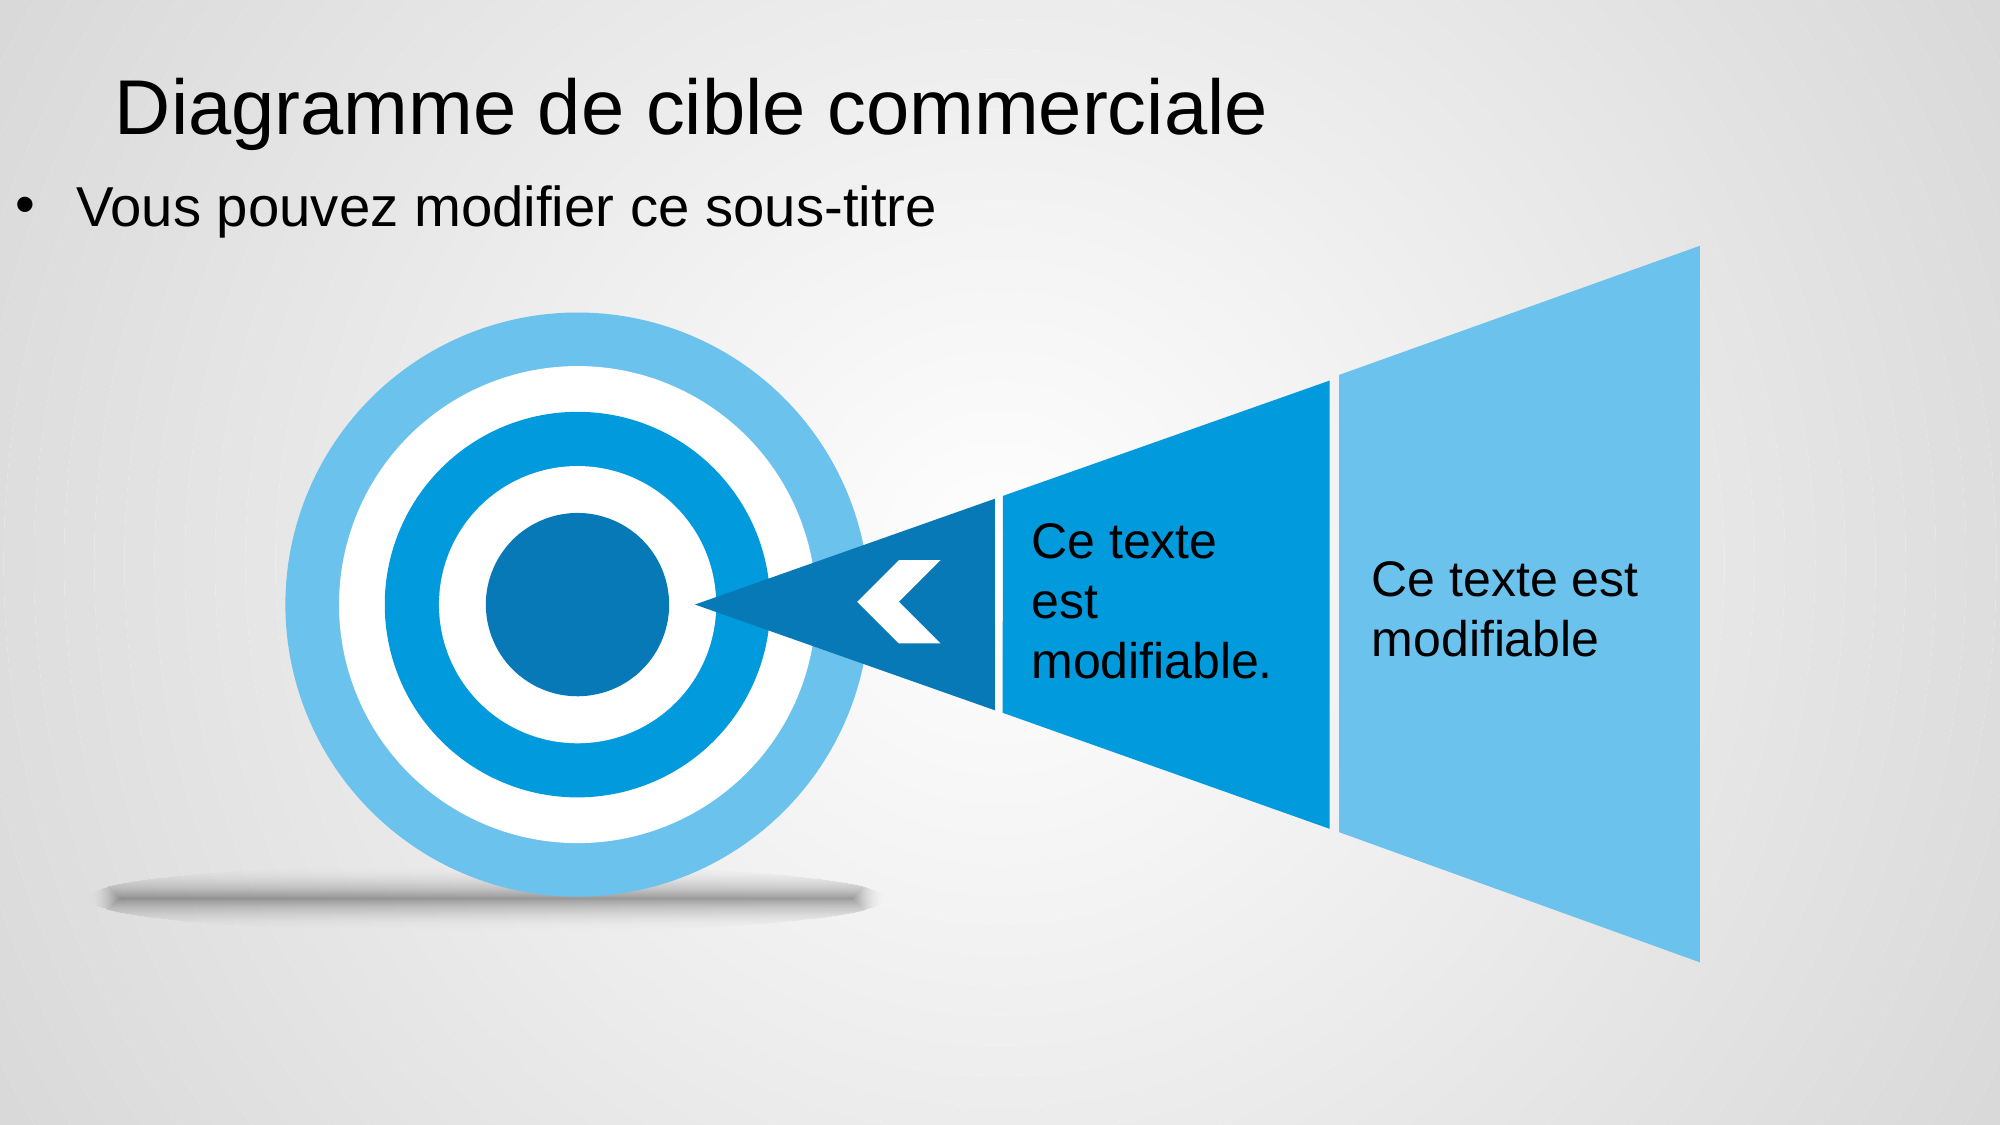

# Diagramme de cible commerciale
Vous pouvez modifier ce sous-titre

Ce texte est modifiable.
Ce texte est modifiable